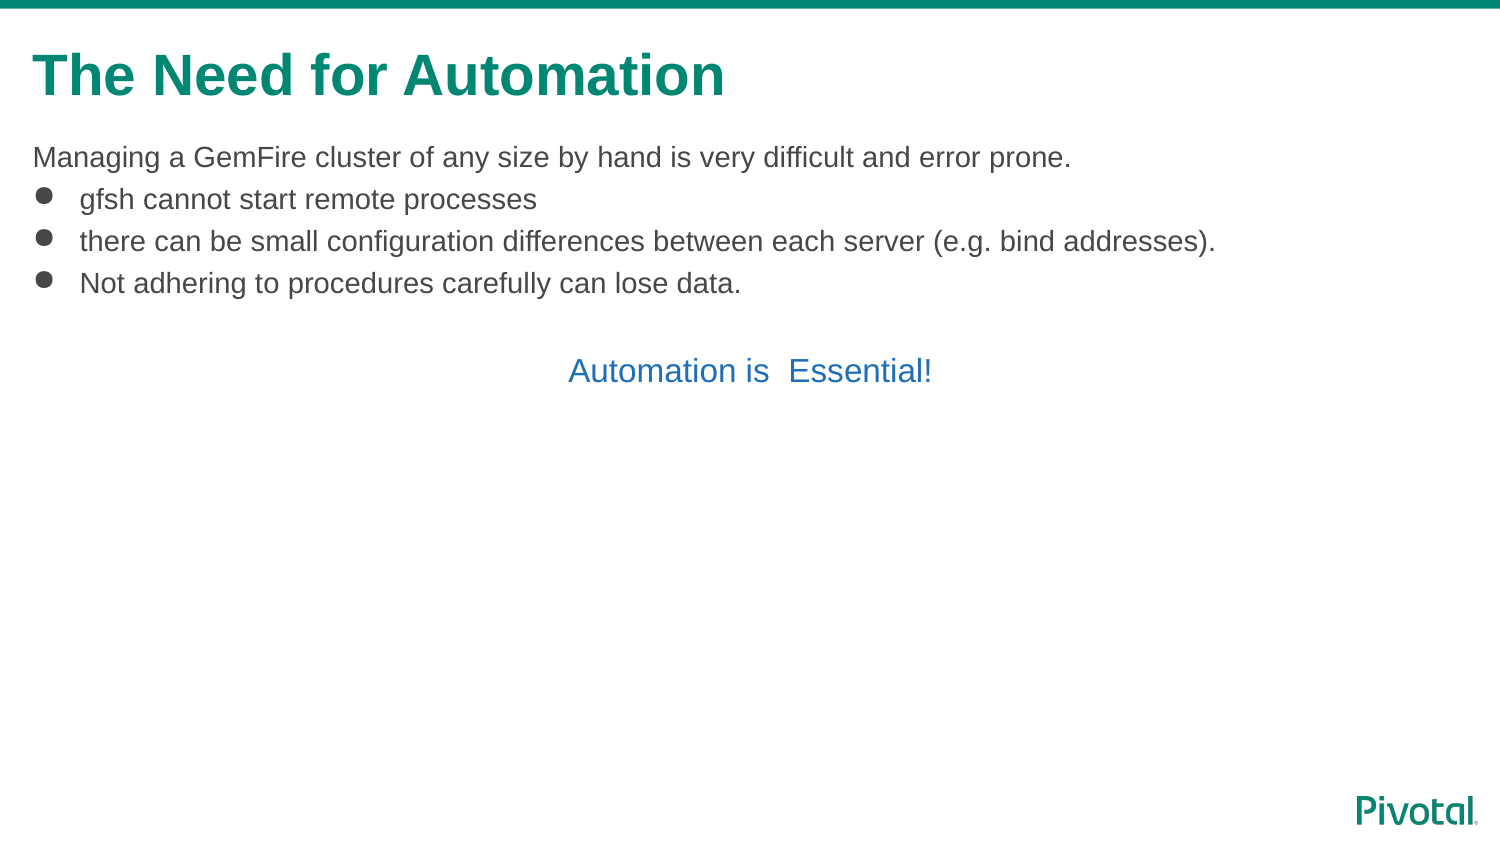

# The Need for Automation
Managing a GemFire cluster of any size by hand is very difficult and error prone.
gfsh cannot start remote processes
there can be small configuration differences between each server (e.g. bind addresses).
Not adhering to procedures carefully can lose data.

Automation is  Essential!